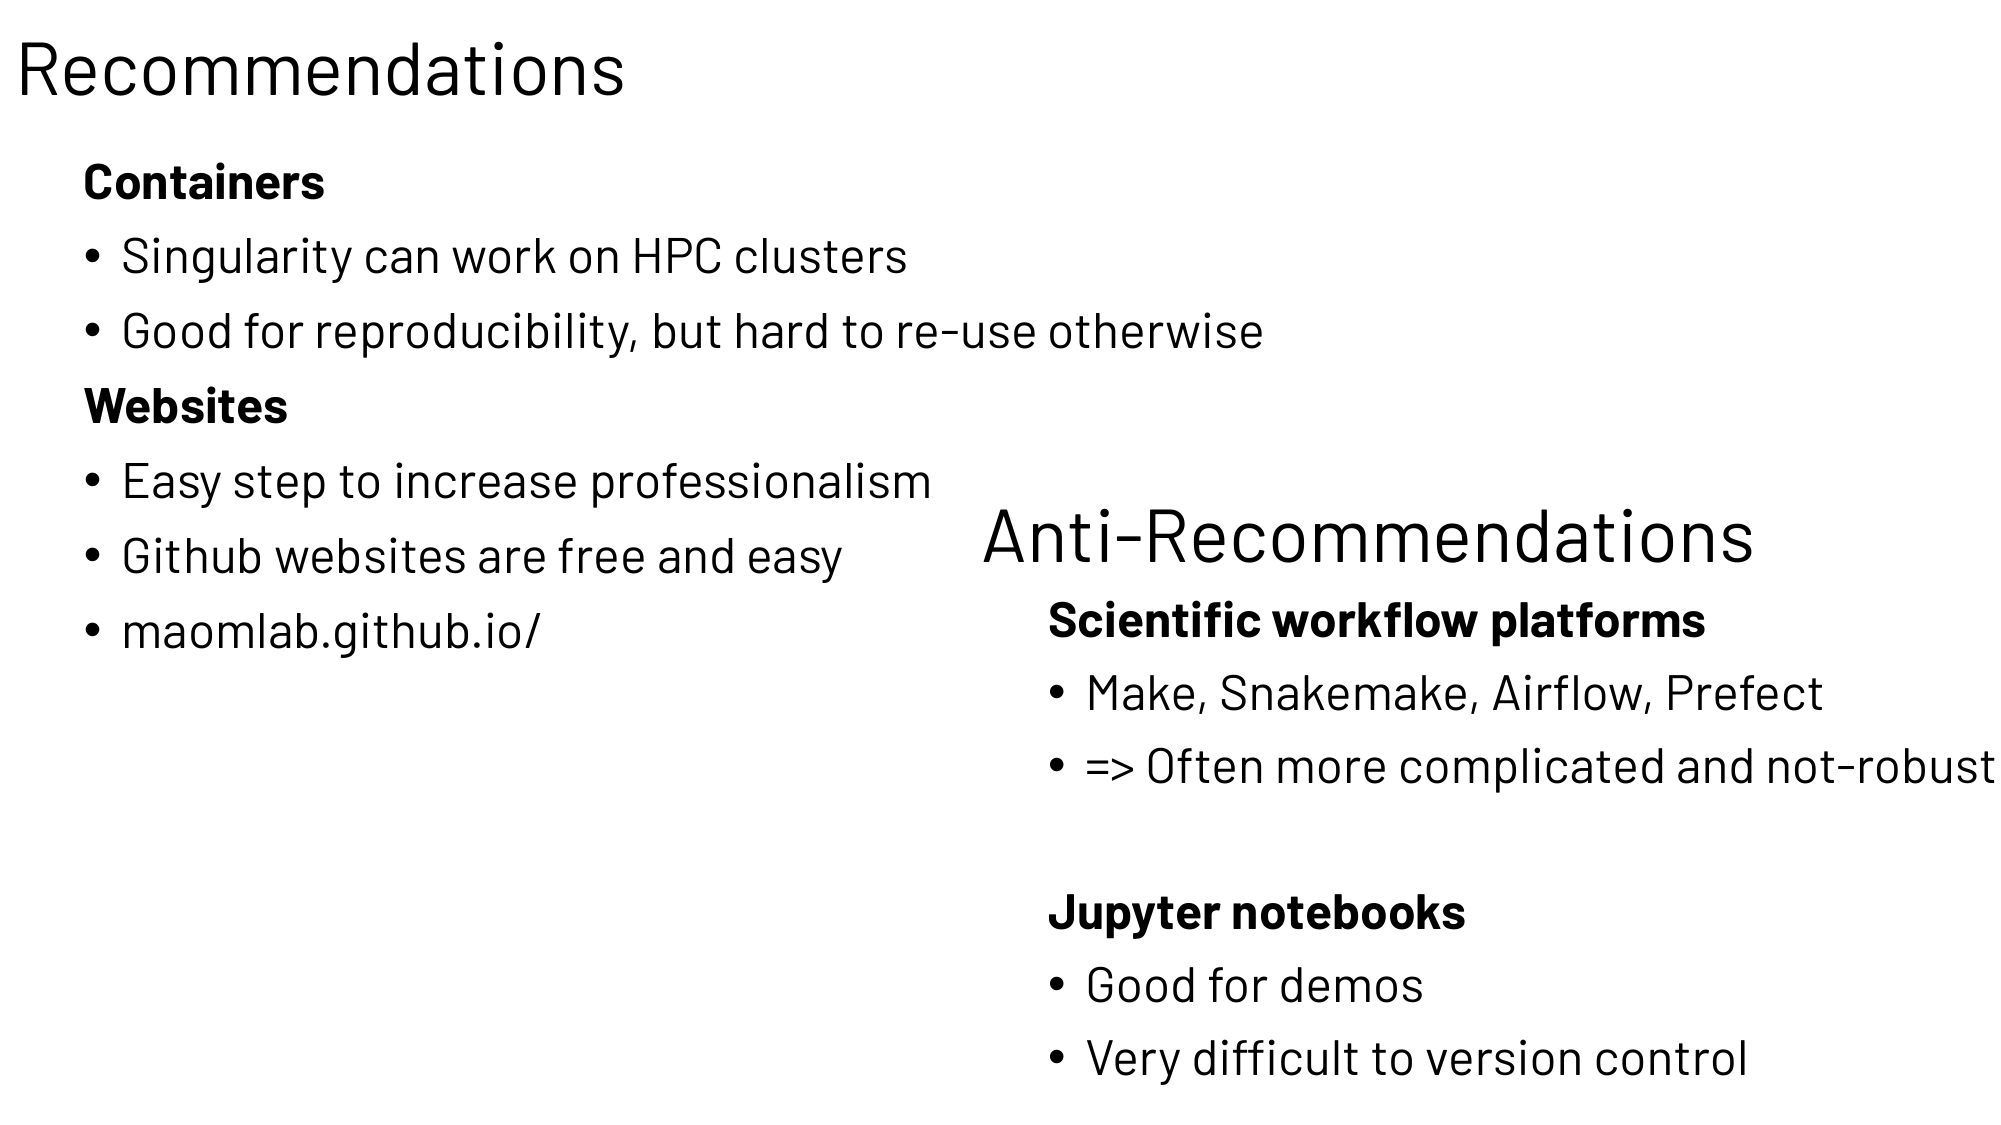

# Recommendations
Containers
Singularity can work on HPC clusters
Good for reproducibility, but hard to re-use otherwise
Websites
Easy step to increase professionalism
Github websites are free and easy
maomlab.github.io/
Anti-Recommendations
Scientific workflow platforms
Make, Snakemake, Airflow, Prefect
=> Often more complicated and not-robust

Jupyter notebooks
Good for demos
Very difficult to version control